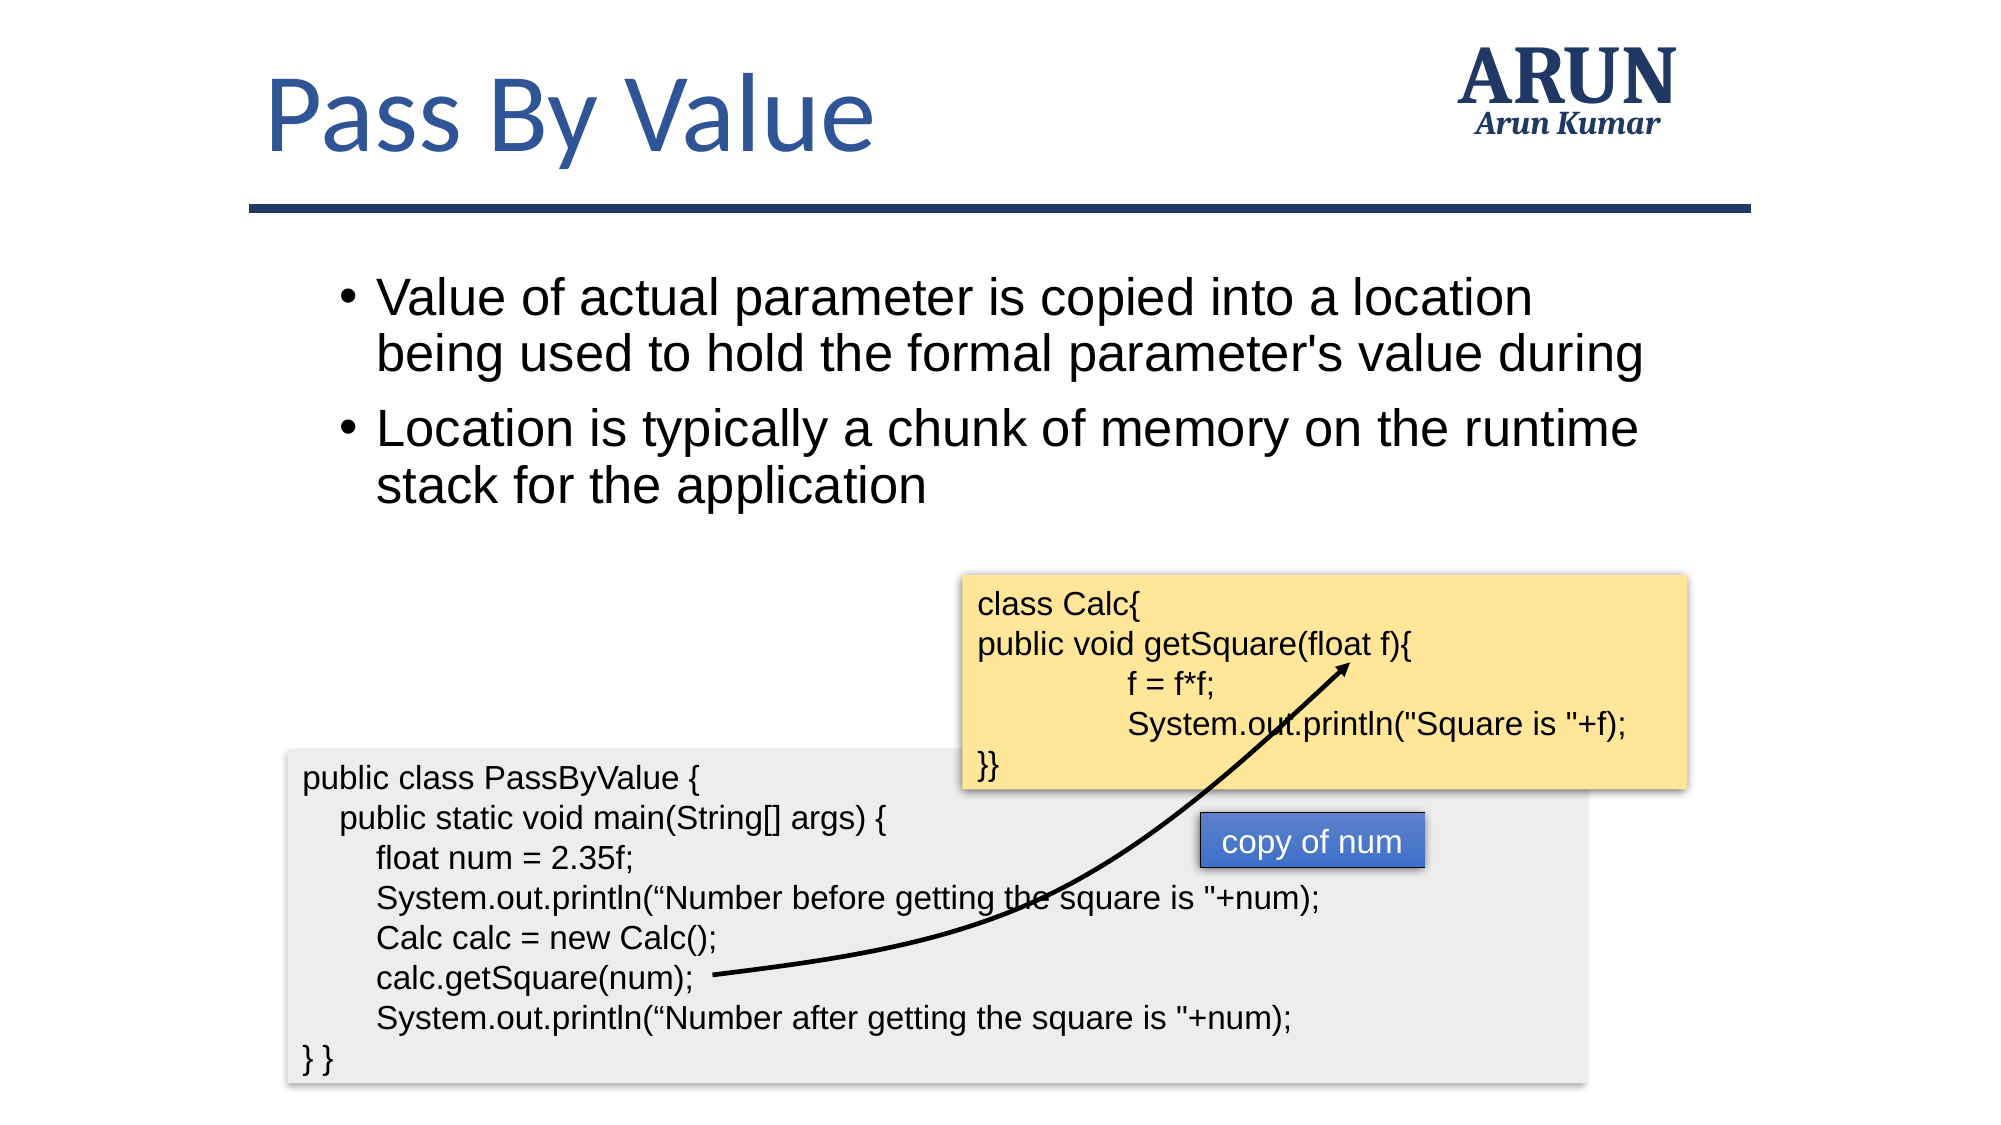

Pass By Value

ARUN
Arun Kumar

Value of actual parameter is copied into a location being used to hold the formal parameter's value during
Location is typically a chunk of memory on the runtime stack for the application
class Calc{
public void getSquare(float f){
	f = f*f;
	System.out.println("Square is "+f);
}}

public class PassByValue {
    public static void main(String[] args) {
        float num = 2.35f;
        System.out.println(“Number before getting the square is "+num);
        Calc calc = new Calc();
        calc.getSquare(num);
        System.out.println(“Number after getting the square is "+num);
} }
copy of num